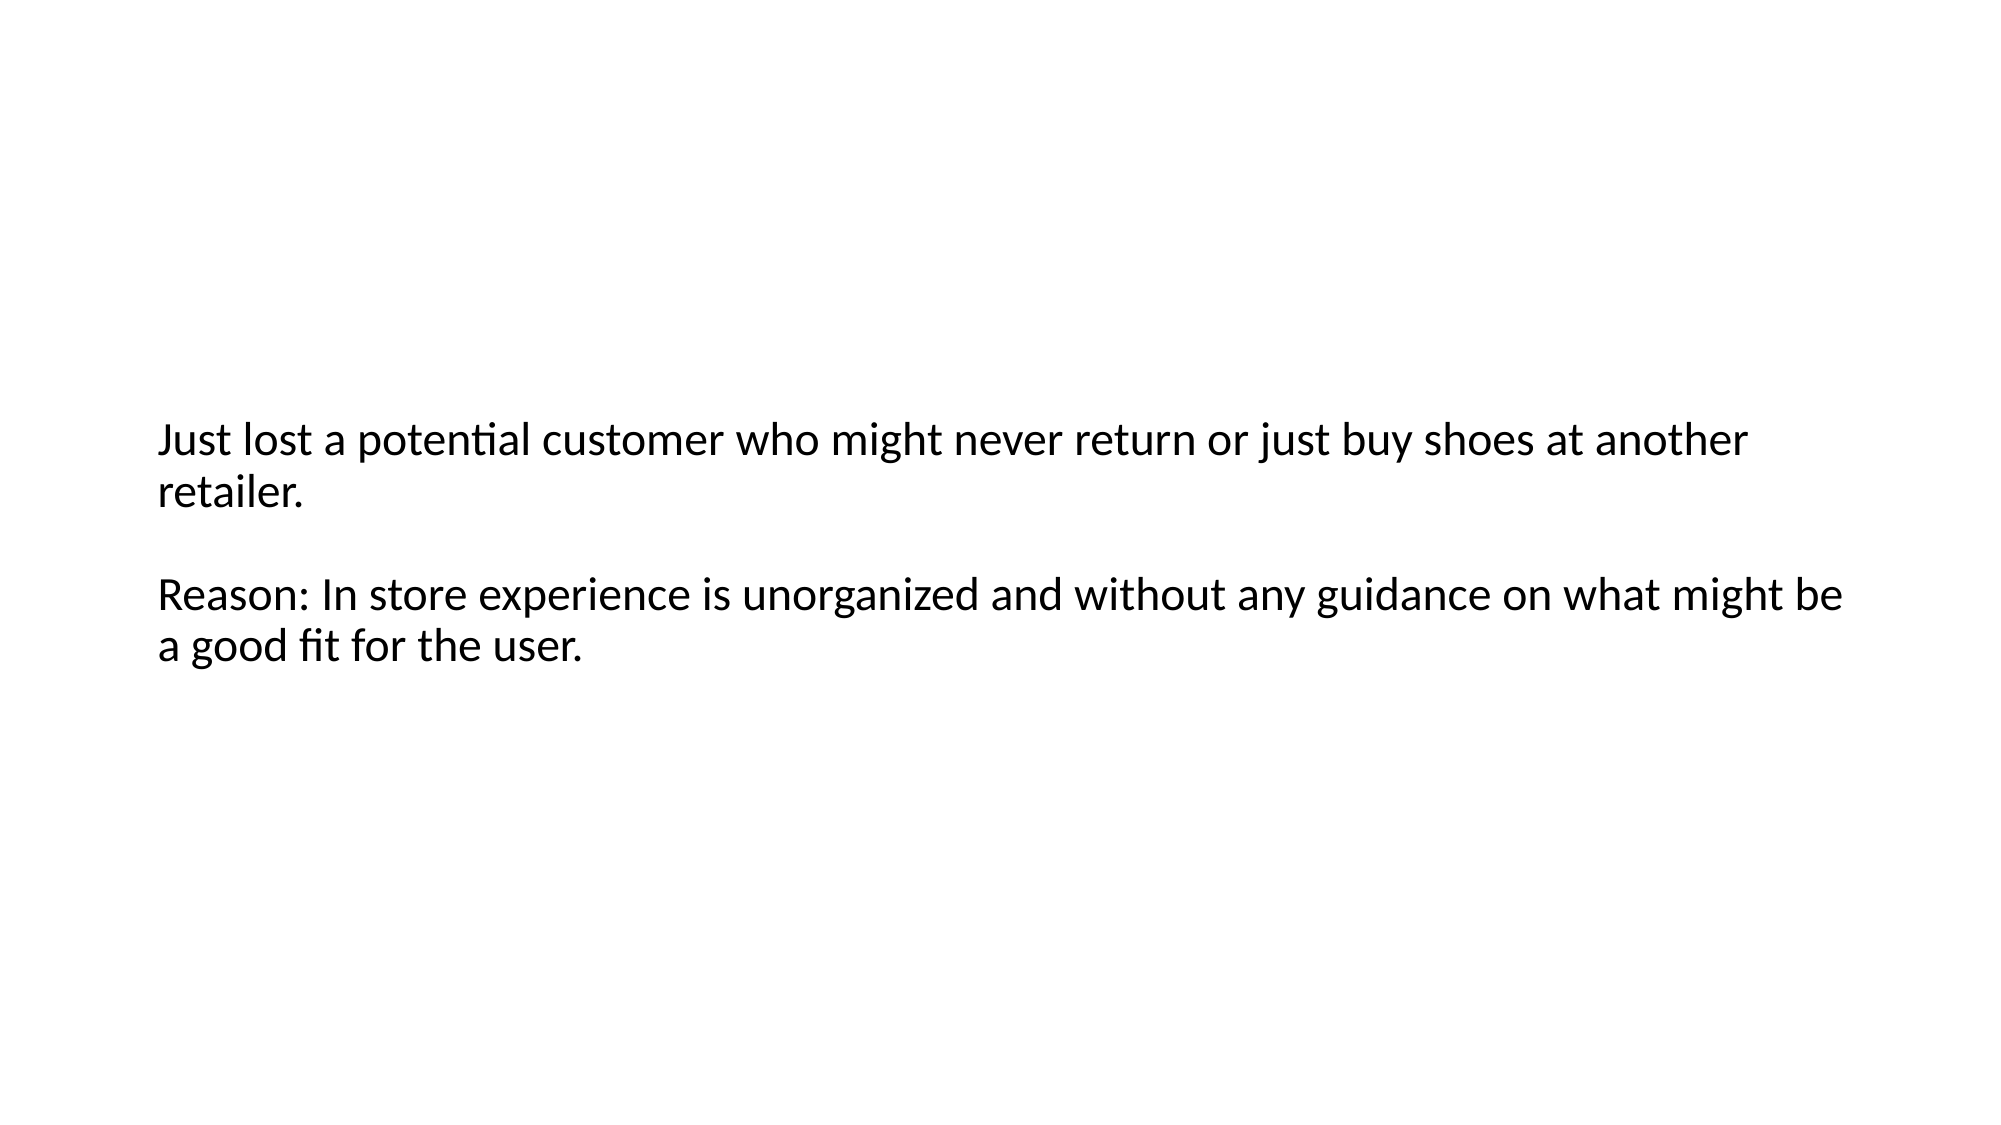

# Just lost a potential customer who might never return or just buy shoes at another retailer. Reason: In store experience is unorganized and without any guidance on what might be a good fit for the user.